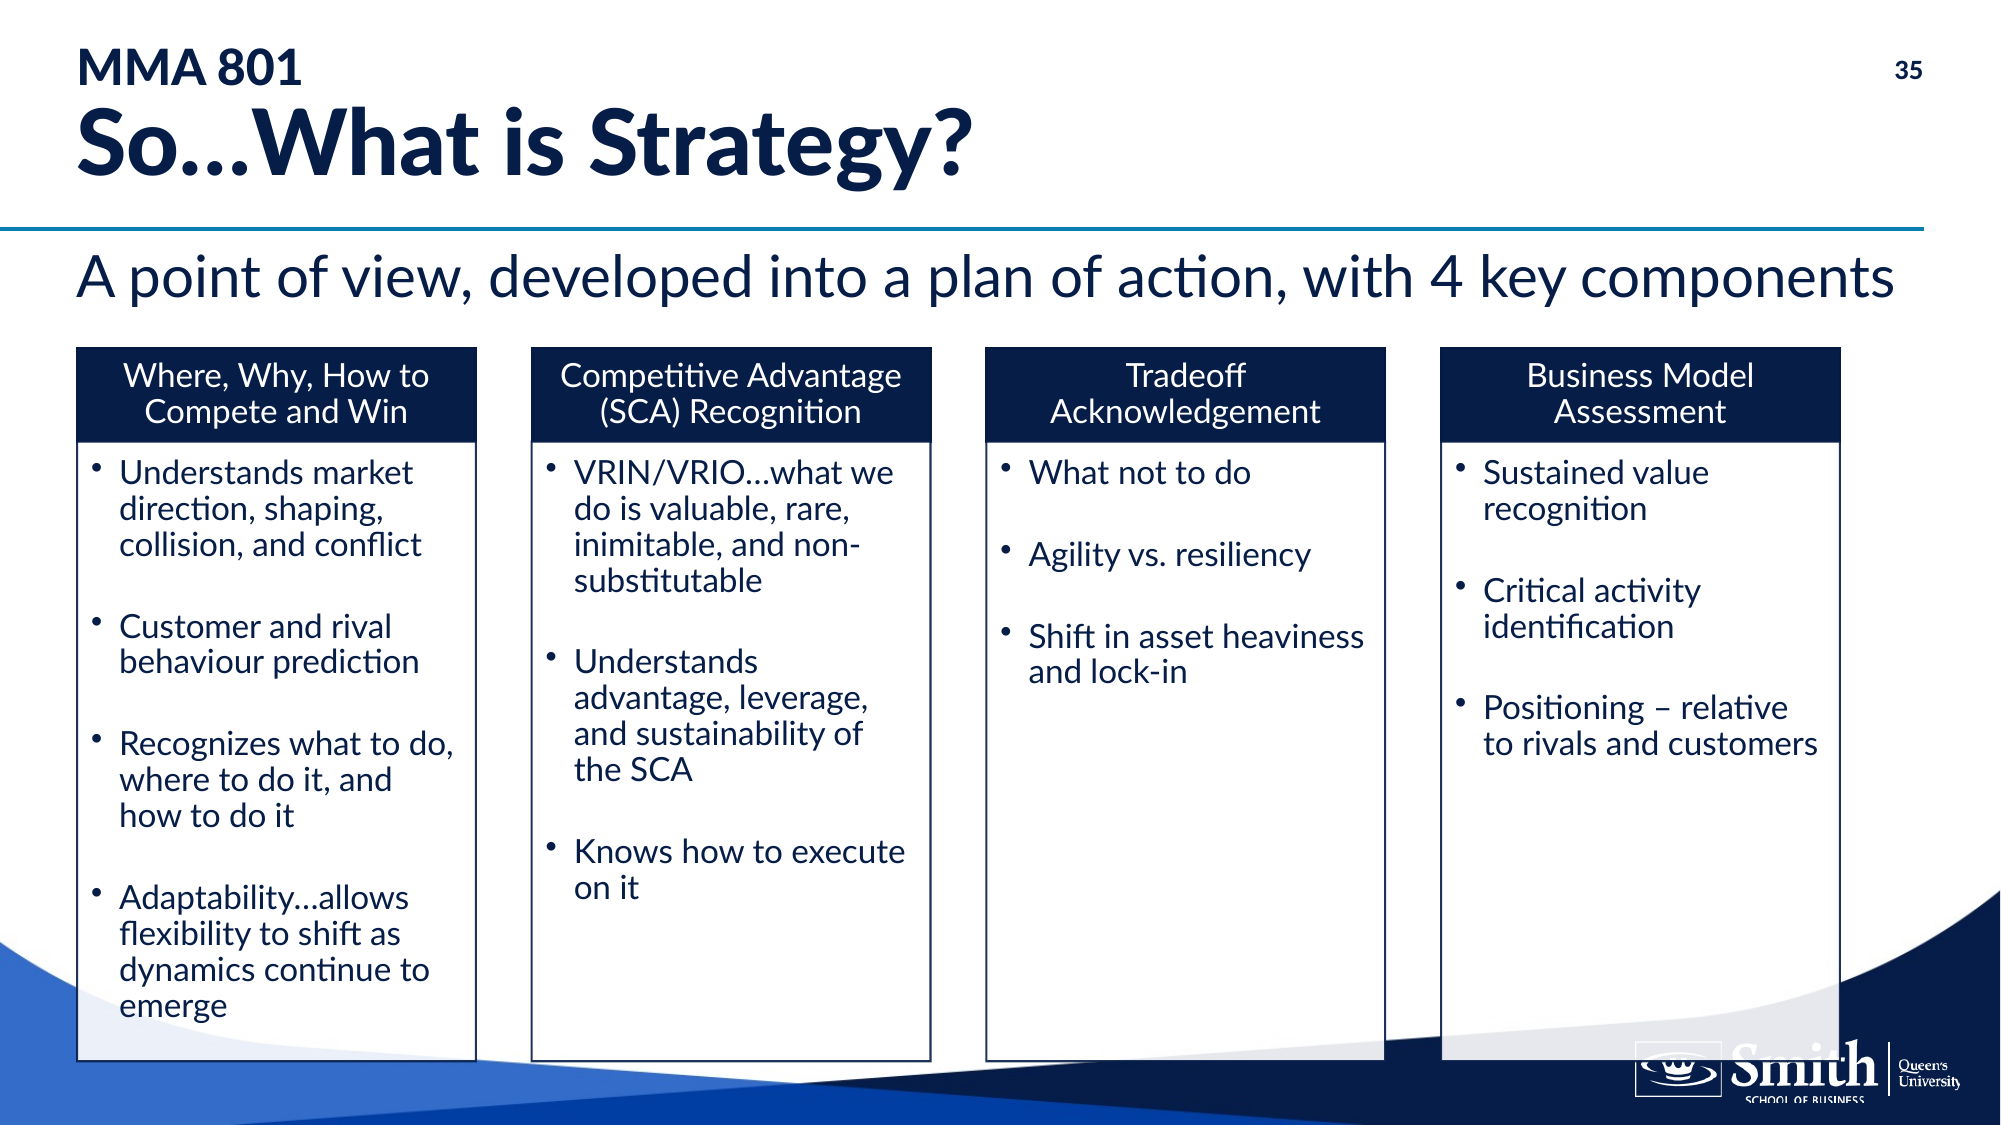

35
# MMA 801 So…What is Strategy?
A point of view, developed into a plan of action, with 4 key components
Where, Why, How to Compete and Win
Understands market direction, shaping, collision, and conflict

Customer and rival behaviour prediction

Recognizes what to do, where to do it, and how to do it

Adaptability…allows flexibility to shift as dynamics continue to emerge
Competitive Advantage (SCA) Recognition
VRIN/VRIO…what we do is valuable, rare, inimitable, and non-substitutable

Understands advantage, leverage, and sustainability of the SCA

Knows how to execute on it

Tradeoff Acknowledgement
What not to do

Agility vs. resiliency

Shift in asset heaviness and lock-in
Business Model Assessment
Sustained value recognition

Critical activity identification

Positioning – relative to rivals and customers